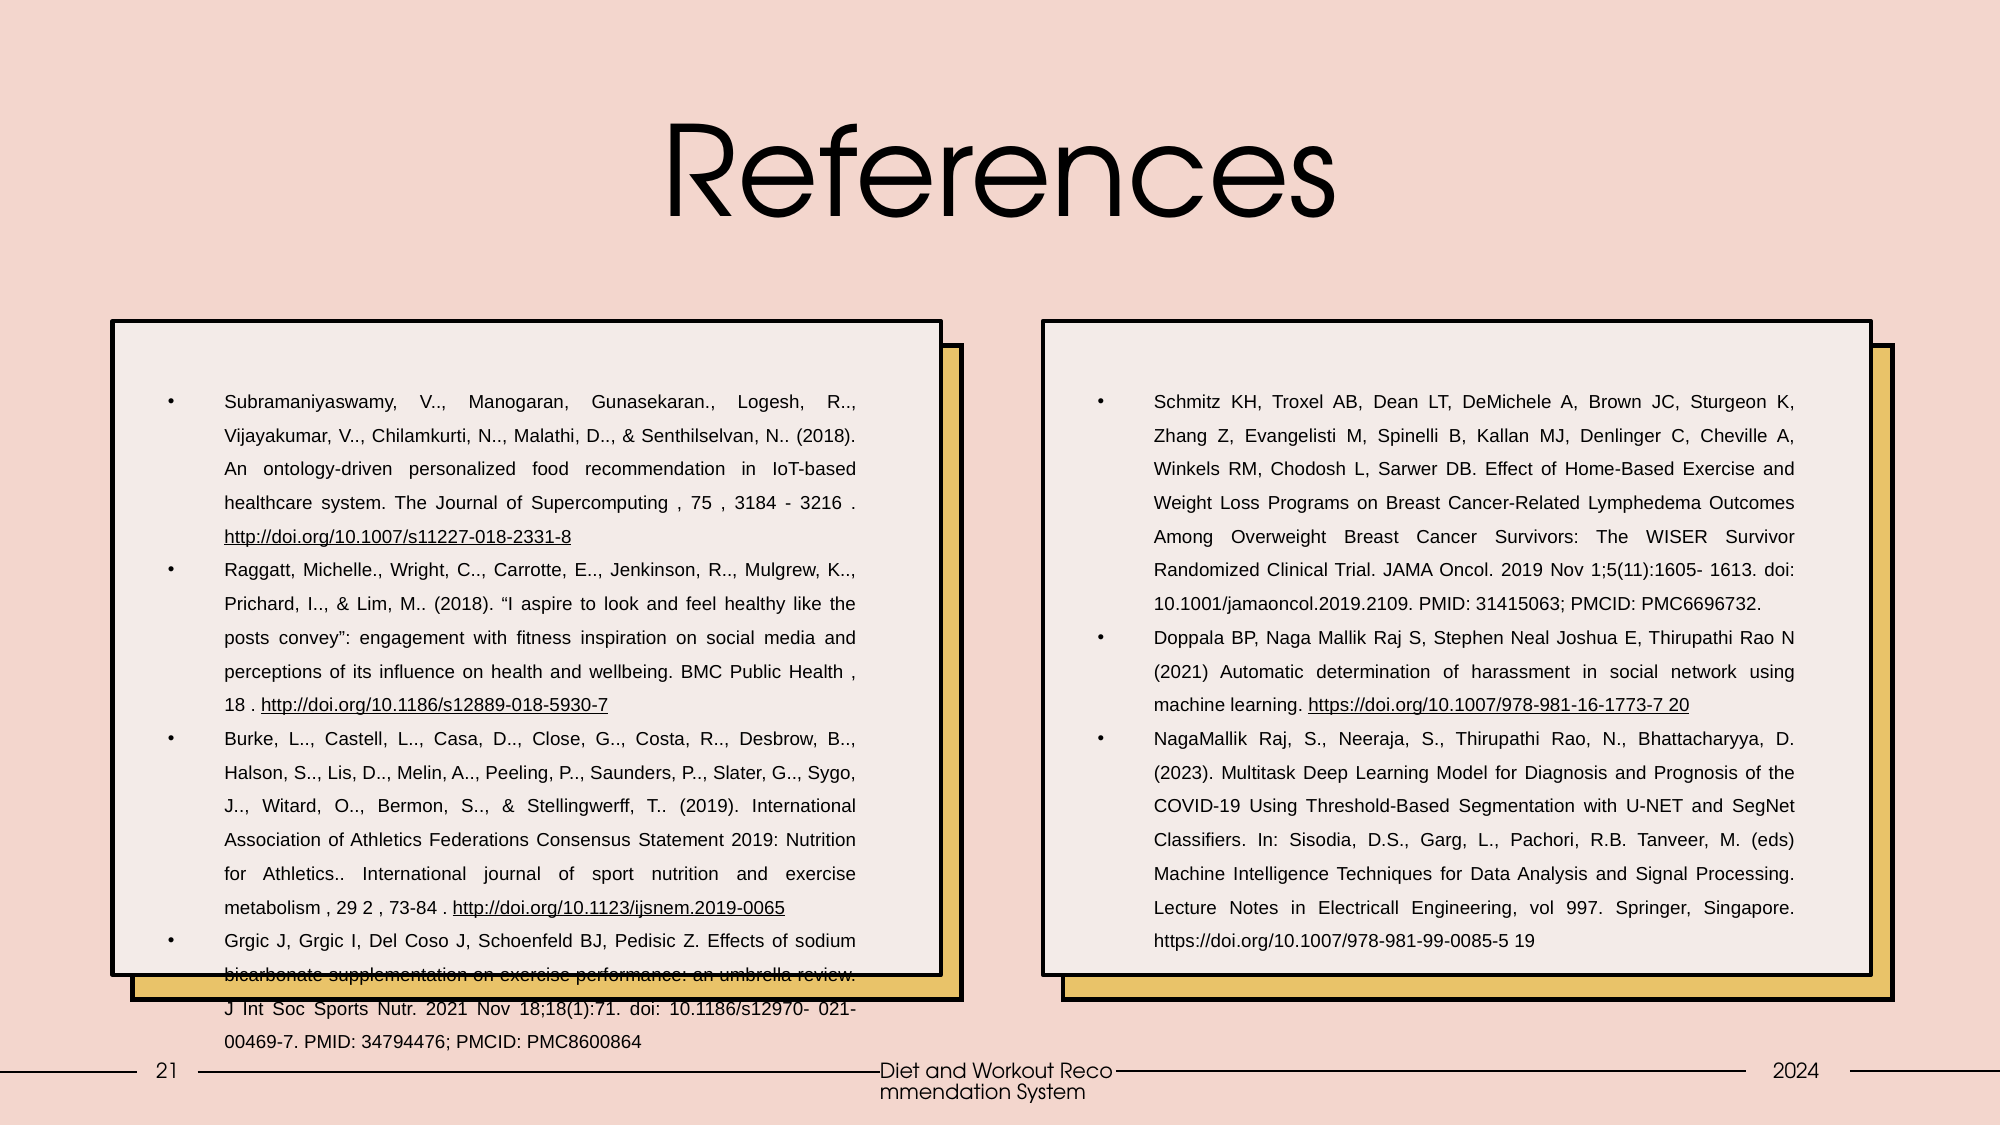

# References

Subramaniyaswamy, V.., Manogaran, Gunasekaran., Logesh, R.., Vijayakumar, V.., Chilamkurti, N.., Malathi, D.., & Senthilselvan, N.. (2018). An ontology-driven personalized food recommendation in IoT-based healthcare system. The Journal of Supercomputing , 75 , 3184 - 3216 . http://doi.org/10.1007/s11227-018-2331-8
Raggatt, Michelle., Wright, C.., Carrotte, E.., Jenkinson, R.., Mulgrew, K.., Prichard, I.., & Lim, M.. (2018). “I aspire to look and feel healthy like the posts convey”: engagement with fitness inspiration on social media and perceptions of its influence on health and wellbeing. BMC Public Health , 18 . http://doi.org/10.1186/s12889-018-5930-7
Burke, L.., Castell, L.., Casa, D.., Close, G.., Costa, R.., Desbrow, B.., Halson, S.., Lis, D.., Melin, A.., Peeling, P.., Saunders, P.., Slater, G.., Sygo, J.., Witard, O.., Bermon, S.., & Stellingwerff, T.. (2019). International Association of Athletics Federations Consensus Statement 2019: Nutrition for Athletics.. International journal of sport nutrition and exercise metabolism , 29 2 , 73-84 . http://doi.org/10.1123/ijsnem.2019-0065
Grgic J, Grgic I, Del Coso J, Schoenfeld BJ, Pedisic Z. Effects of sodium bicarbonate supplementation on exercise performance: an umbrella review. J Int Soc Sports Nutr. 2021 Nov 18;18(1):71. doi: 10.1186/s12970- 021-00469-7. PMID: 34794476; PMCID: PMC8600864
Schmitz KH, Troxel AB, Dean LT, DeMichele A, Brown JC, Sturgeon K, Zhang Z, Evangelisti M, Spinelli B, Kallan MJ, Denlinger C, Cheville A, Winkels RM, Chodosh L, Sarwer DB. Effect of Home-Based Exercise and Weight Loss Programs on Breast Cancer-Related Lymphedema Outcomes Among Overweight Breast Cancer Survivors: The WISER Survivor Randomized Clinical Trial. JAMA Oncol. 2019 Nov 1;5(11):1605- 1613. doi: 10.1001/jamaoncol.2019.2109. PMID: 31415063; PMCID: PMC6696732.
Doppala BP, Naga Mallik Raj S, Stephen Neal Joshua E, Thirupathi Rao N (2021) Automatic determination of harassment in social network using machine learning. https://doi.org/10.1007/978-981-16-1773-7 20
NagaMallik Raj, S., Neeraja, S., Thirupathi Rao, N., Bhattacharyya, D. (2023). Multitask Deep Learning Model for Diagnosis and Prognosis of the COVID-19 Using Threshold-Based Segmentation with U-NET and SegNet Classifiers. In: Sisodia, D.S., Garg, L., Pachori, R.B. Tanveer, M. (eds) Machine Intelligence Techniques for Data Analysis and Signal Processing. Lecture Notes in Electricall Engineering, vol 997. Springer, Singapore. https://doi.org/10.1007/978-981-99-0085-5 19

21
Diet and Workout Recommendation System
2024